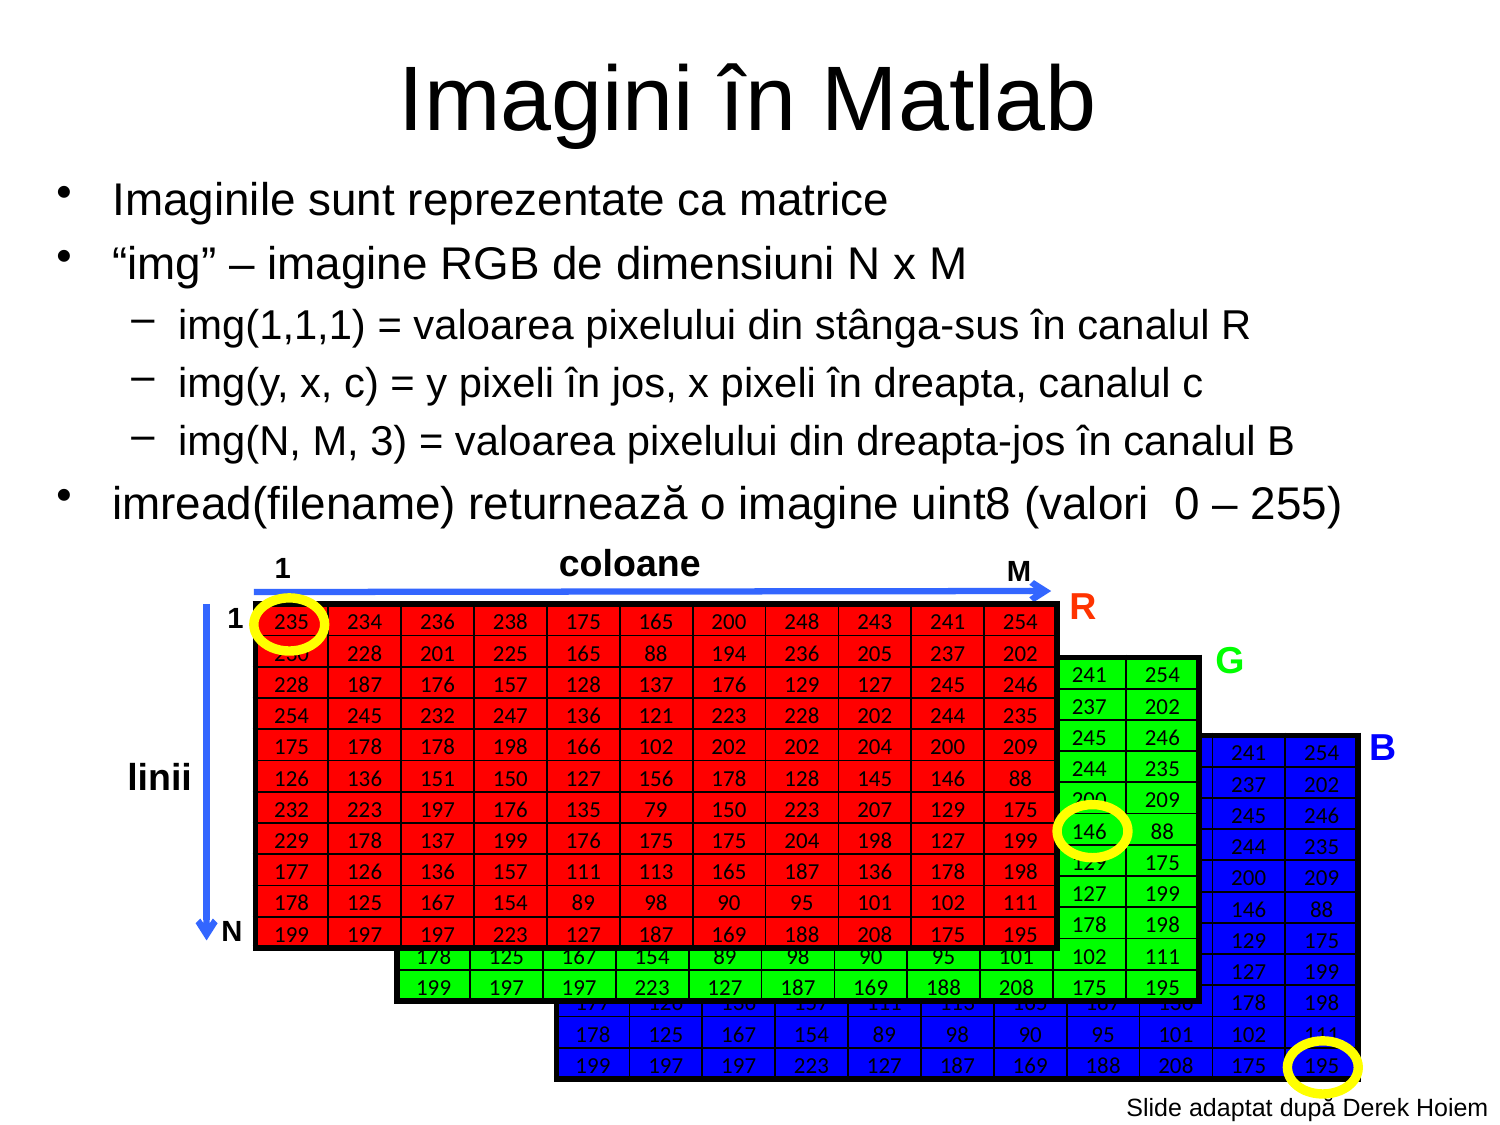

# Imagini în Matlab
Imaginile sunt reprezentate ca matrice
“img” – imagine RGB de dimensiuni N x M
img(1,1,1) = valoarea pixelului din stânga-sus în canalul R
img(y, x, c) = y pixeli în jos, x pixeli în dreapta, canalul c
img(N, M, 3) = valoarea pixelului din dreapta-jos în canalul B
imread(filename) returnează o imagine uint8 (valori  0 – 255)
coloane
1
M
R
1

| 235 | 234 | 236 | 238 | 175 | 165 | 200 | 248 | 243 | 241 | 254 |
| --- | --- | --- | --- | --- | --- | --- | --- | --- | --- | --- |
| 230 | 228 | 201 | 225 | 165 | 88 | 194 | 236 | 205 | 237 | 202 |
| 228 | 187 | 176 | 157 | 128 | 137 | 176 | 129 | 127 | 245 | 246 |
| 254 | 245 | 232 | 247 | 136 | 121 | 223 | 228 | 202 | 244 | 235 |
| 175 | 178 | 178 | 198 | 166 | 102 | 202 | 202 | 204 | 200 | 209 |
| 126 | 136 | 151 | 150 | 127 | 156 | 178 | 128 | 145 | 146 | 88 |
| 232 | 223 | 197 | 176 | 135 | 79 | 150 | 223 | 207 | 129 | 175 |
| 229 | 178 | 137 | 199 | 176 | 175 | 175 | 204 | 198 | 127 | 199 |
| 177 | 126 | 136 | 157 | 111 | 113 | 165 | 187 | 136 | 178 | 198 |
| 178 | 125 | 167 | 154 | 89 | 98 | 90 | 95 | 101 | 102 | 111 |
| 199 | 197 | 197 | 223 | 127 | 187 | 169 | 188 | 208 | 175 | 195 |
G
| 235 | 234 | 236 | 238 | 175 | 165 | 200 | 248 | 243 | 241 | 254 |
| --- | --- | --- | --- | --- | --- | --- | --- | --- | --- | --- |
| 230 | 228 | 201 | 225 | 165 | 88 | 194 | 236 | 205 | 237 | 202 |
| 228 | 187 | 176 | 157 | 128 | 137 | 176 | 129 | 127 | 245 | 246 |
| 254 | 245 | 232 | 247 | 136 | 121 | 223 | 228 | 202 | 244 | 235 |
| 175 | 178 | 178 | 198 | 166 | 102 | 202 | 202 | 204 | 200 | 209 |
| 126 | 136 | 151 | 150 | 127 | 156 | 178 | 128 | 145 | 146 | 88 |
| 232 | 223 | 197 | 176 | 135 | 79 | 150 | 223 | 207 | 129 | 175 |
| 229 | 178 | 137 | 199 | 176 | 175 | 175 | 204 | 198 | 127 | 199 |
| 177 | 126 | 136 | 157 | 111 | 113 | 165 | 187 | 136 | 178 | 198 |
| 178 | 125 | 167 | 154 | 89 | 98 | 90 | 95 | 101 | 102 | 111 |
| 199 | 197 | 197 | 223 | 127 | 187 | 169 | 188 | 208 | 175 | 195 |
B
| 235 | 234 | 236 | 238 | 175 | 165 | 200 | 248 | 243 | 241 | 254 |
| --- | --- | --- | --- | --- | --- | --- | --- | --- | --- | --- |
| 230 | 228 | 201 | 225 | 165 | 88 | 194 | 236 | 205 | 237 | 202 |
| 228 | 187 | 176 | 157 | 128 | 137 | 176 | 129 | 127 | 245 | 246 |
| 254 | 245 | 232 | 247 | 136 | 121 | 223 | 228 | 202 | 244 | 235 |
| 175 | 178 | 178 | 198 | 166 | 102 | 202 | 202 | 204 | 200 | 209 |
| 126 | 136 | 151 | 150 | 127 | 156 | 178 | 128 | 145 | 146 | 88 |
| 232 | 223 | 197 | 176 | 135 | 79 | 150 | 223 | 207 | 129 | 175 |
| 229 | 178 | 137 | 199 | 176 | 175 | 175 | 204 | 198 | 127 | 199 |
| 177 | 126 | 136 | 157 | 111 | 113 | 165 | 187 | 136 | 178 | 198 |
| 178 | 125 | 167 | 154 | 89 | 98 | 90 | 95 | 101 | 102 | 111 |
| 199 | 197 | 197 | 223 | 127 | 187 | 169 | 188 | 208 | 175 | 195 |
linii

N

Slide adaptat după Derek Hoiem